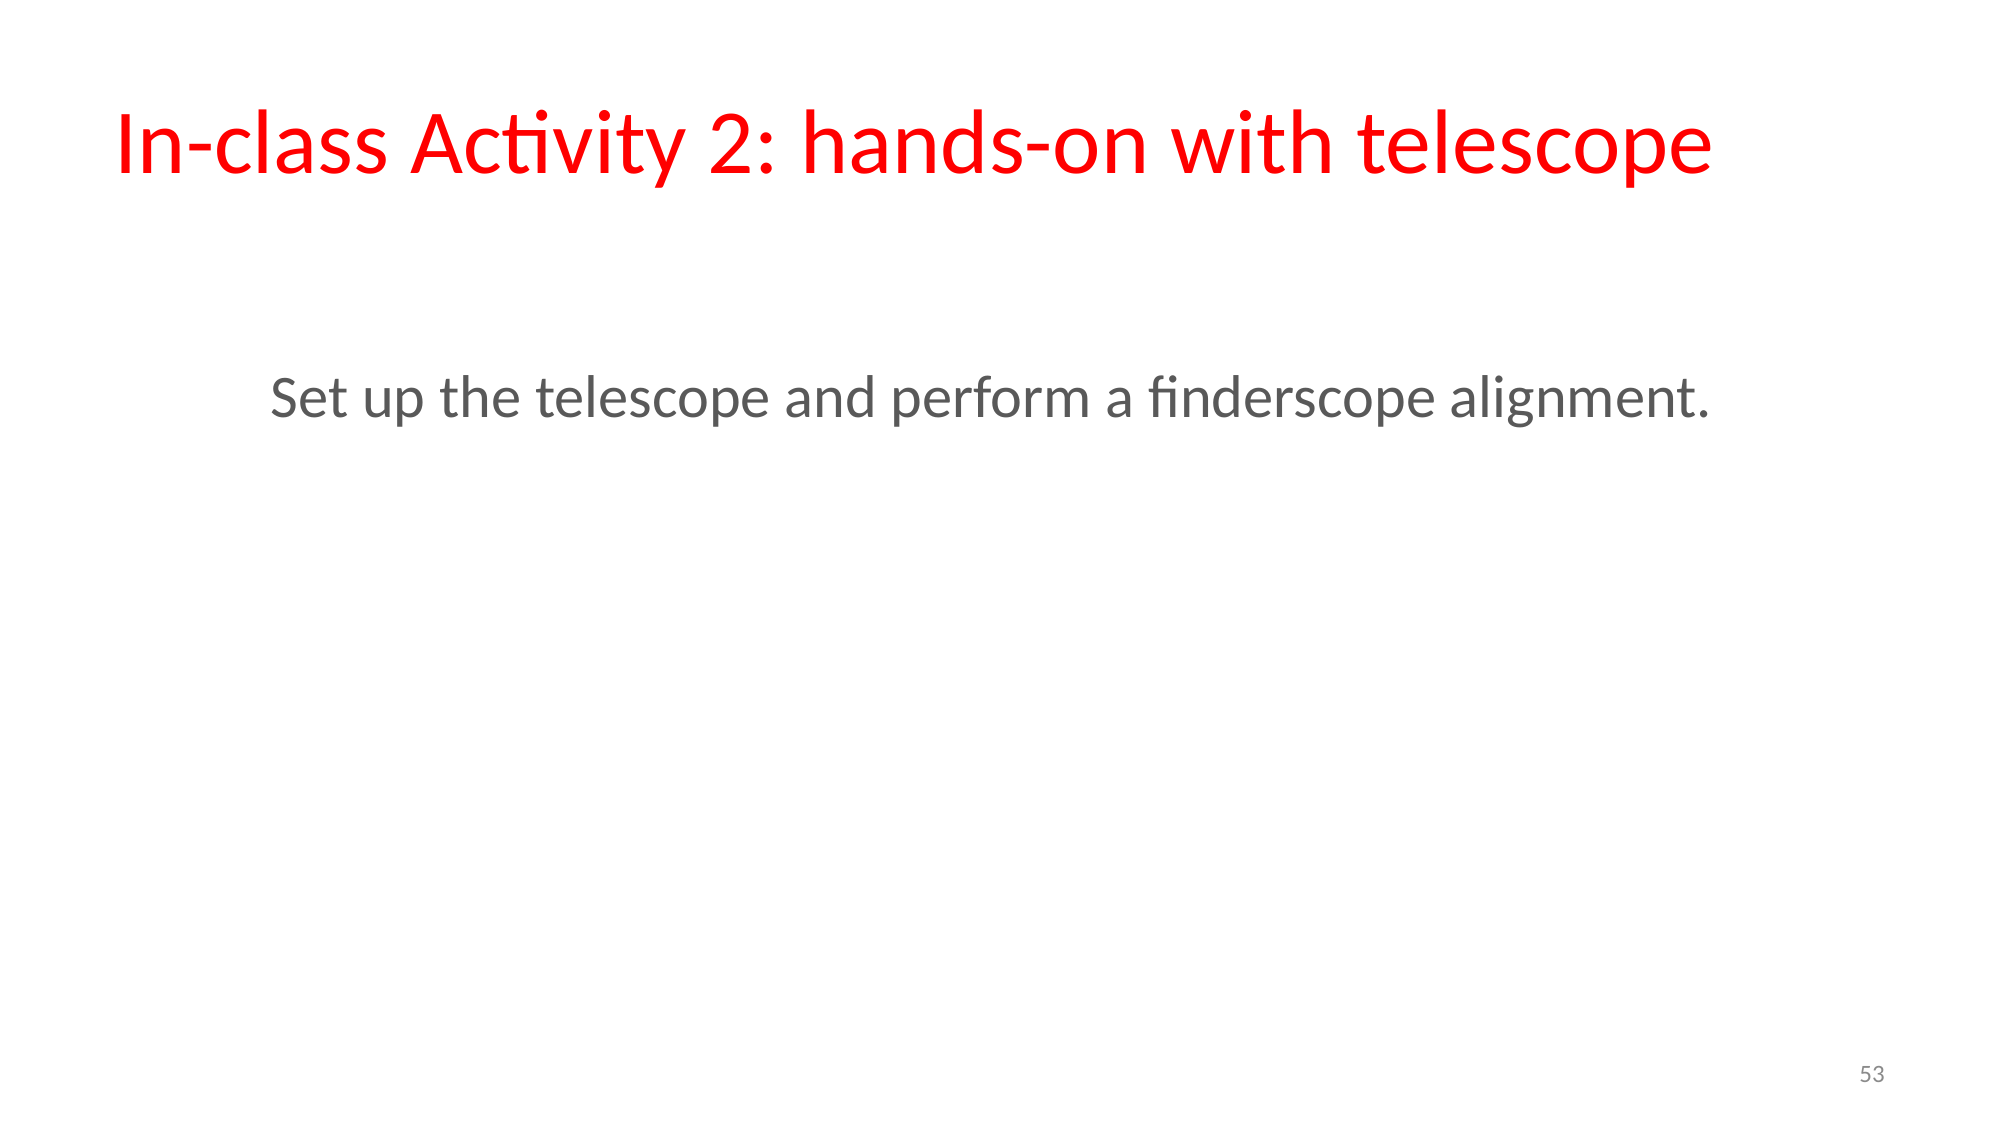

In-class Activity 2: hands-on with telescope
Set up the telescope and perform a finderscope alignment.
53